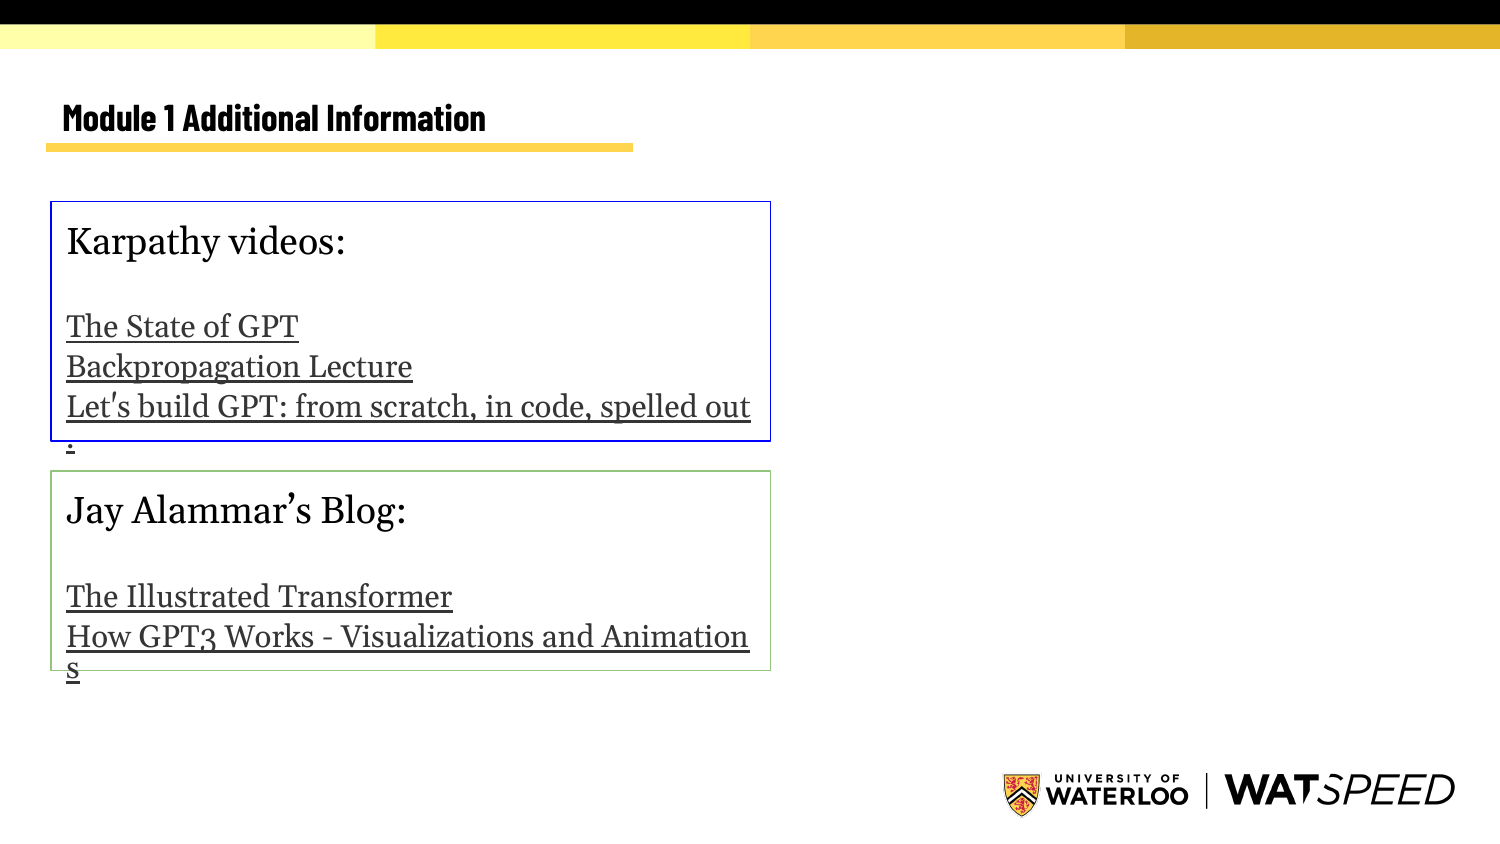

# Module 1 Additional Information
Karpathy videos:

The State of GPT
Backpropagation Lecture
Let's build GPT: from scratch, in code, spelled out.
Jay Alammar’s Blog:

The Illustrated Transformer
How GPT3 Works - Visualizations and Animations